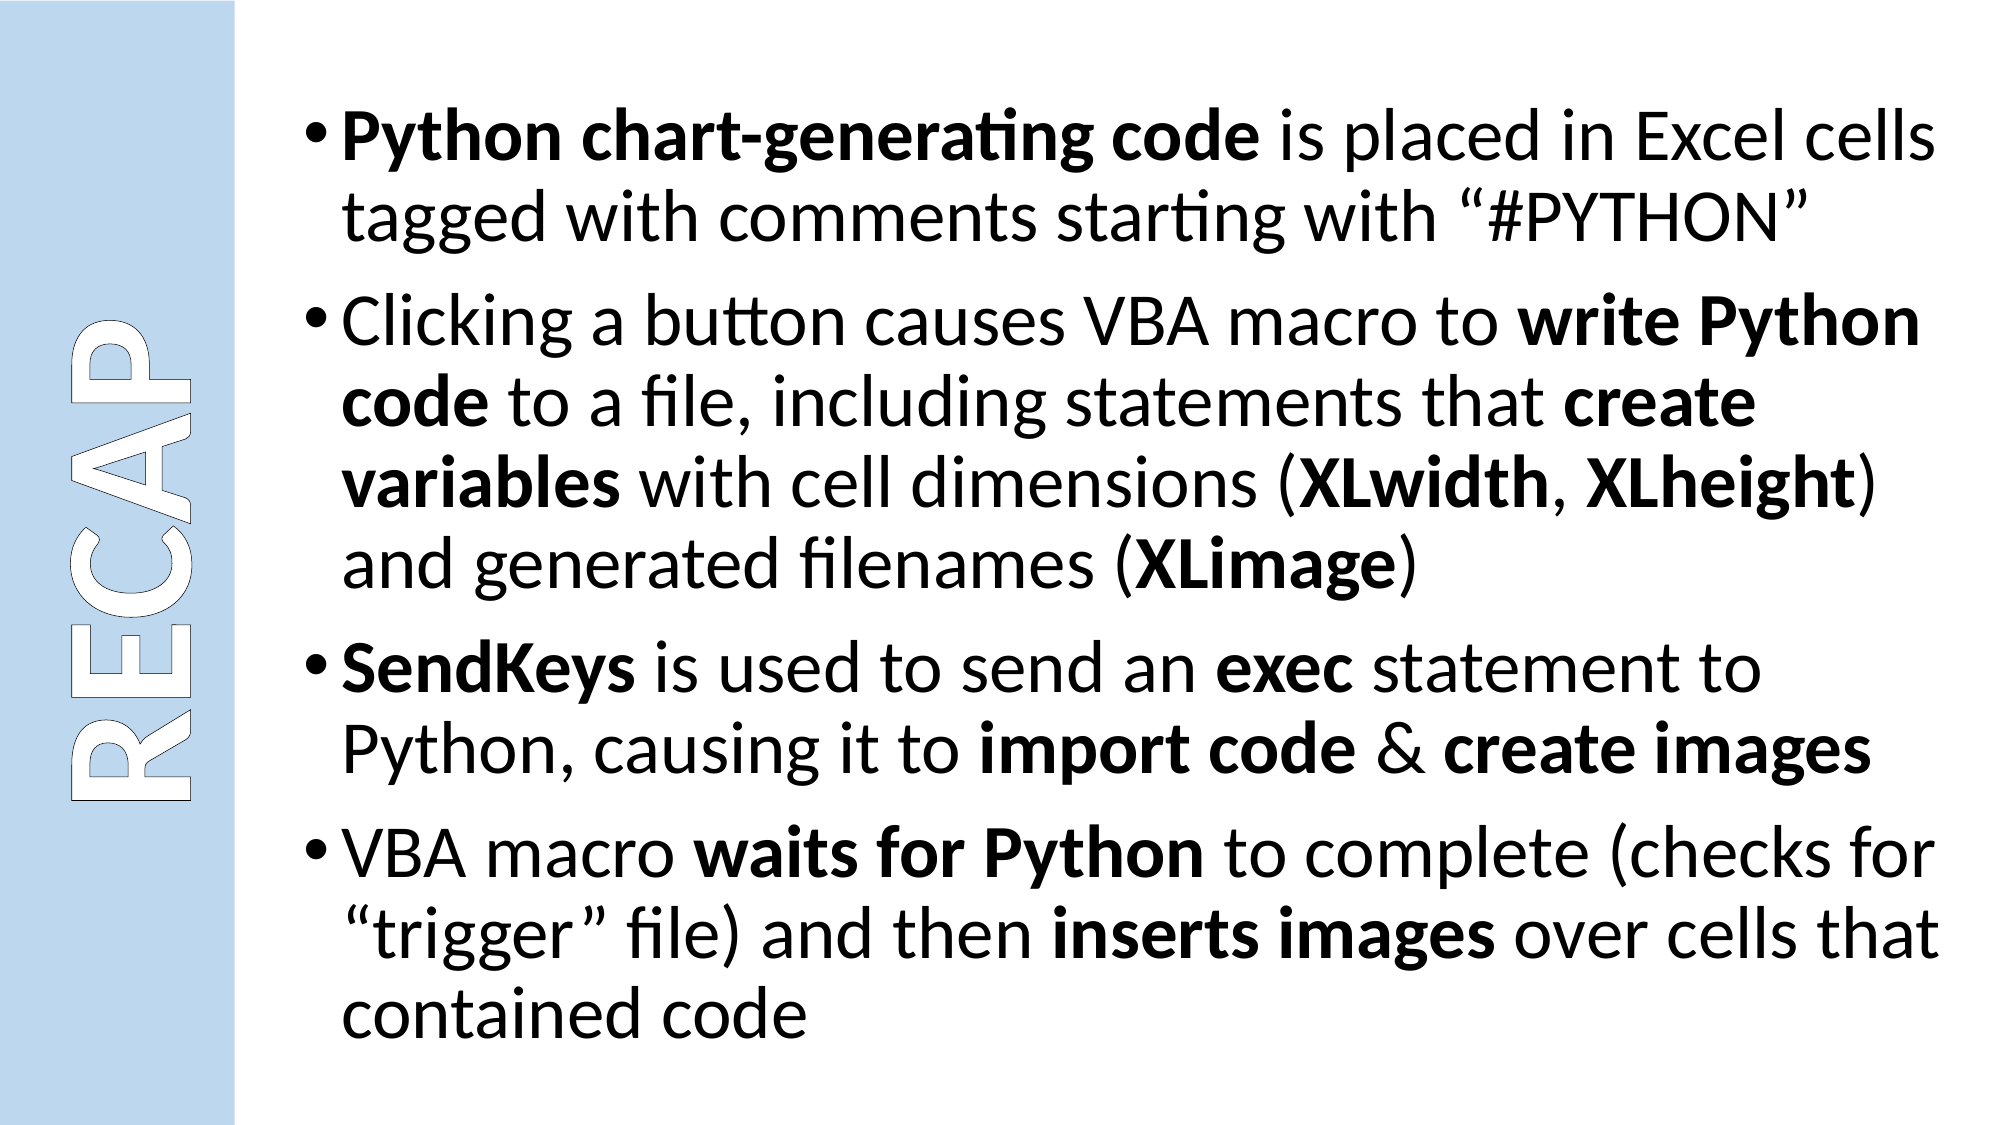

Python chart-generating code is placed in Excel cells tagged with comments starting with “#PYTHON”
Clicking a button causes VBA macro to write Python code to a file, including statements that create variables with cell dimensions (XLwidth, XLheight) and generated filenames (XLimage)
SendKeys is used to send an exec statement to Python, causing it to import code & create images
VBA macro waits for Python to complete (checks for “trigger” file) and then inserts images over cells that contained code
RECAP